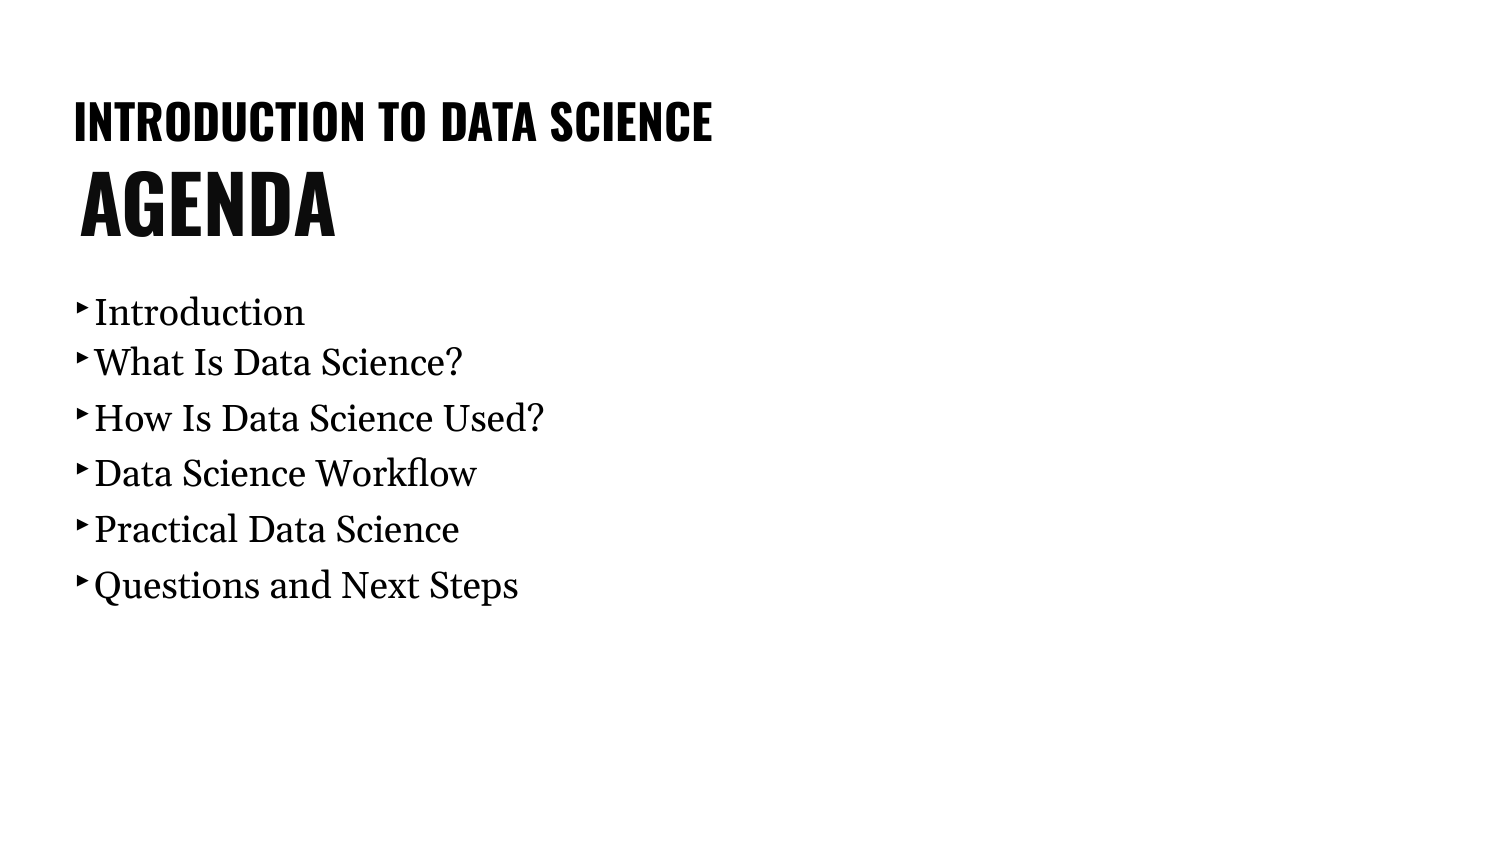

INTRODUCTION TO DATA SCIENCE
AGENDA
Introduction
What Is Data Science?
How Is Data Science Used?
Data Science Workflow
Practical Data Science
Questions and Next Steps